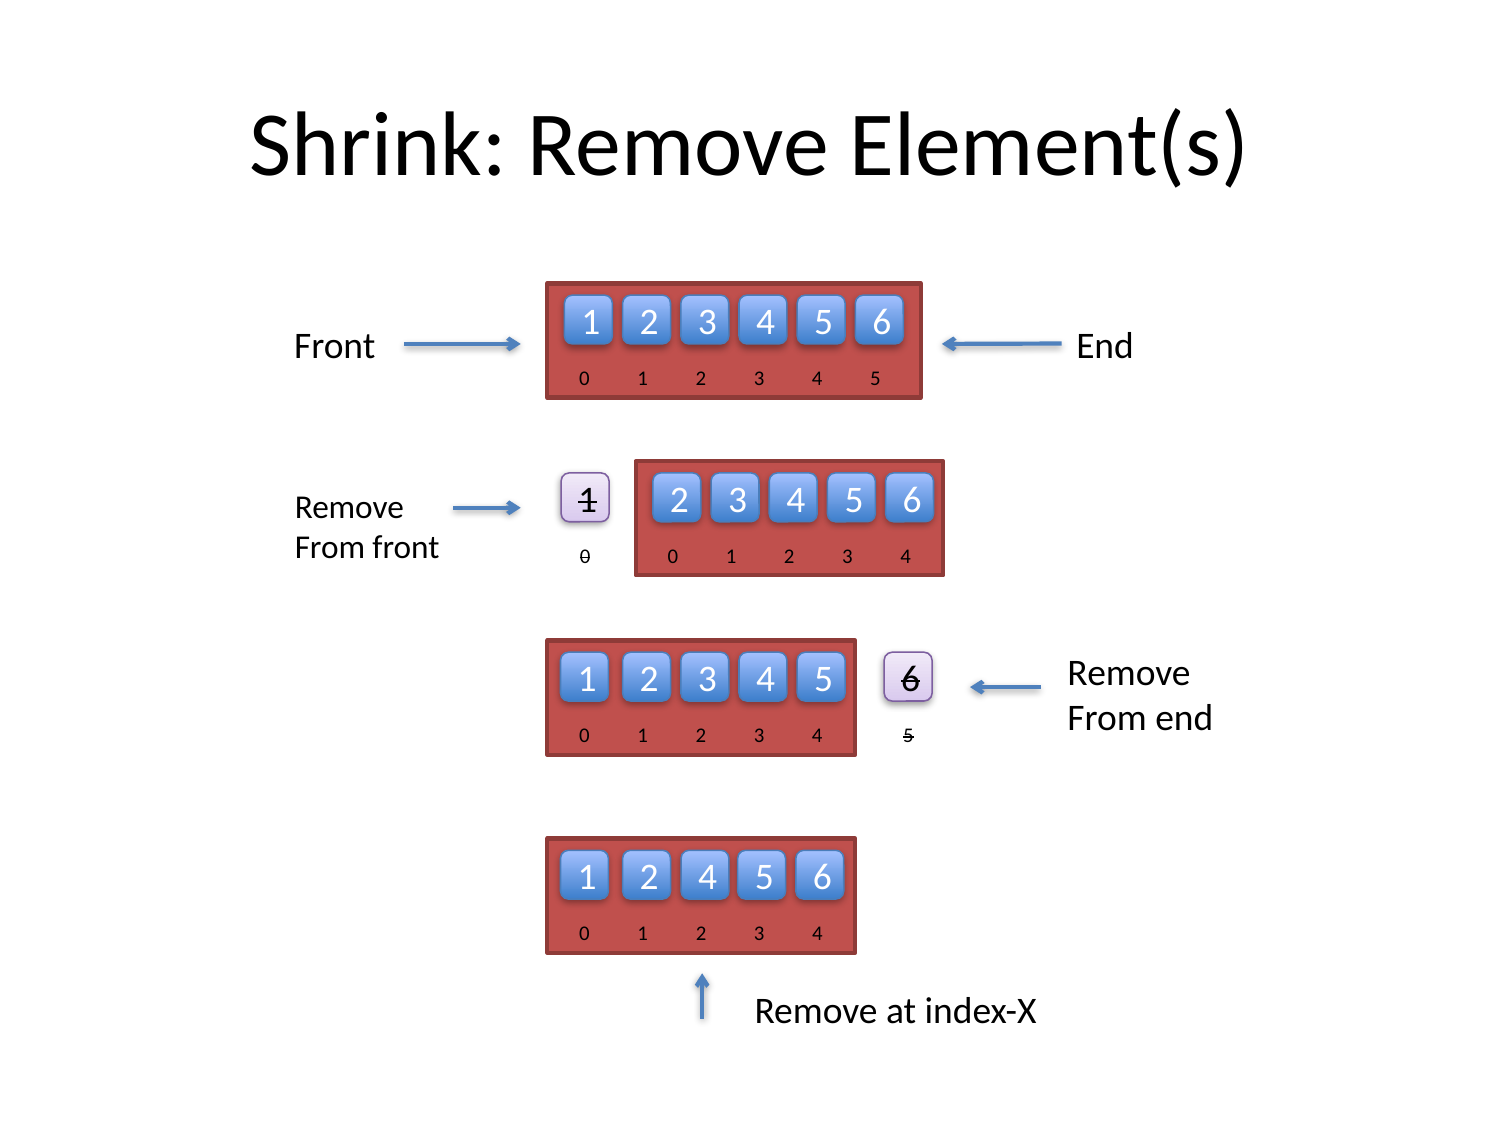

# Shrink: Remove Element(s)

1
2
3
4
5
6
Front
End
0
1
2
3
4
5

1
2
3
4
5
6
Remove
From front
0
0
1
2
3
4

Remove
From end
1
2
3
4
5
6
0
1
2
3
4
5

1
2
4
5
6
0
1
2
3
4
Remove at index-X